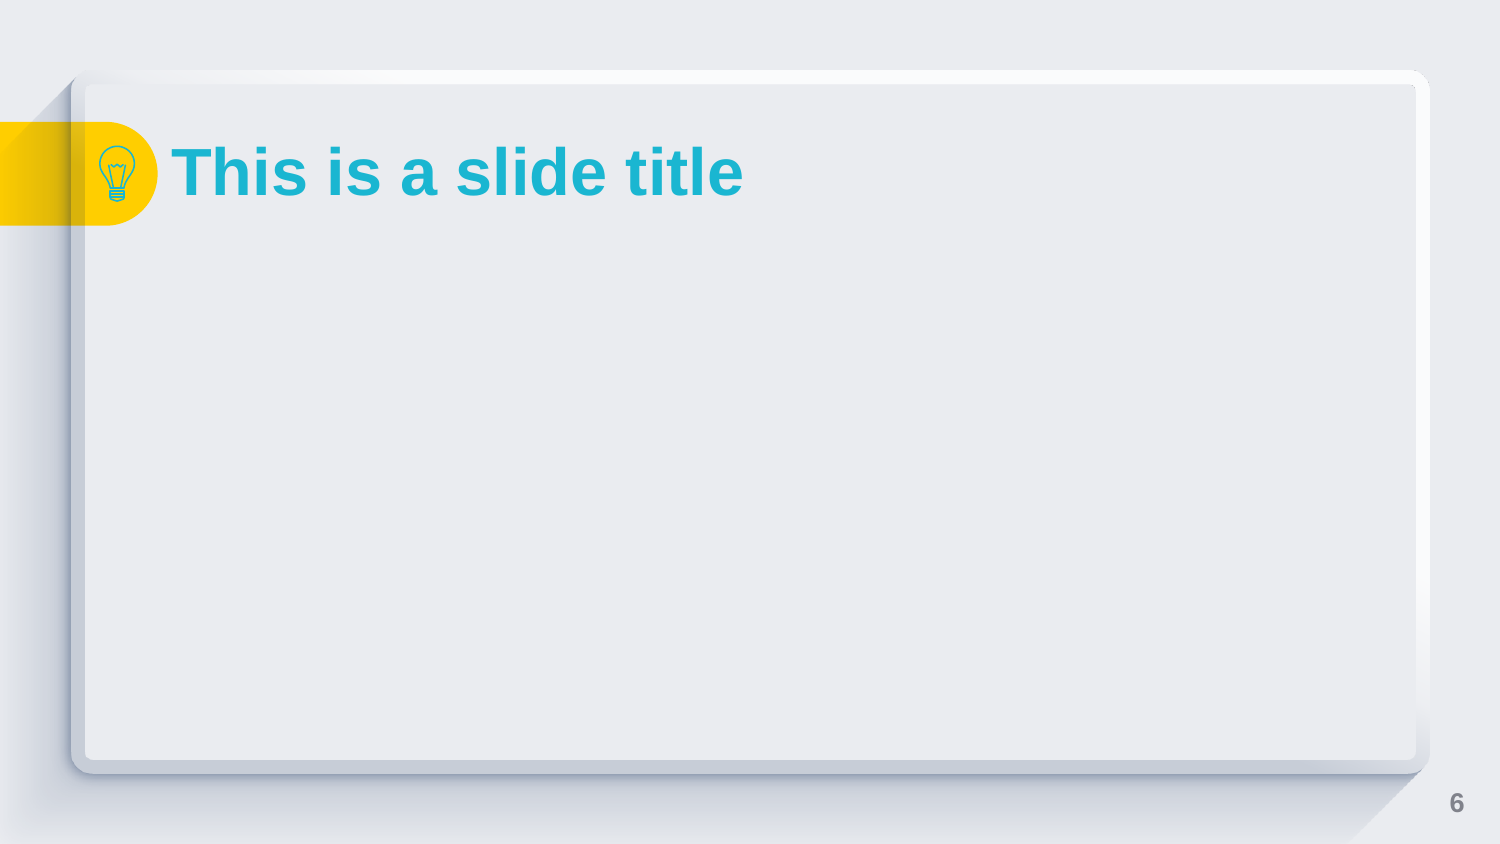

# This is a slide title

6